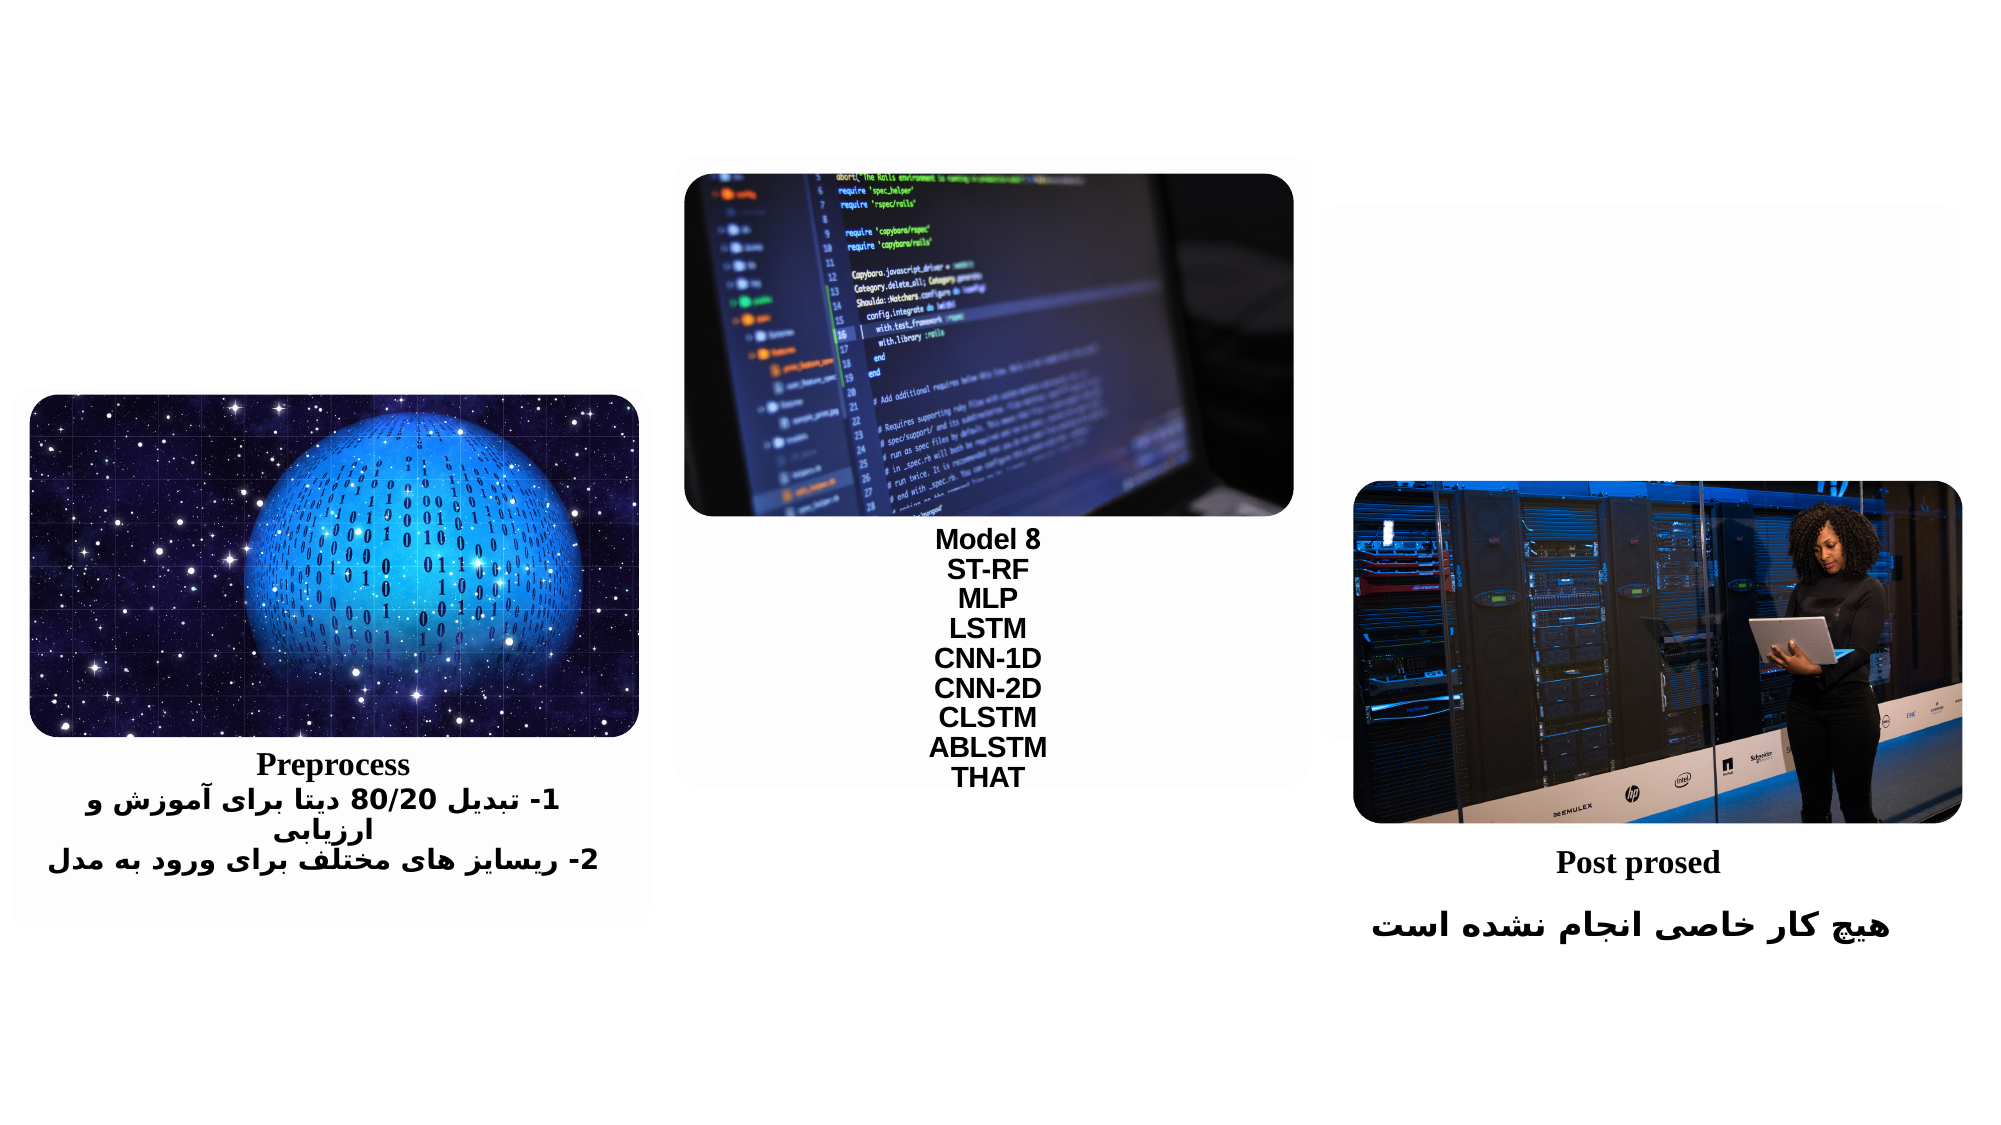

داده ها:

8 Model
ST-RF
MLP
LSTM
CNN-1D
CNN-2D
CLSTM
ABLSTM
THAT
Preprocess
1- تبدیل 80/20 دیتا برای آموزش و ارزیابی
2- ریسایز های مختلف برای ورود به مدل

Post prosed
هیچ کار خاصی انجام نشده است